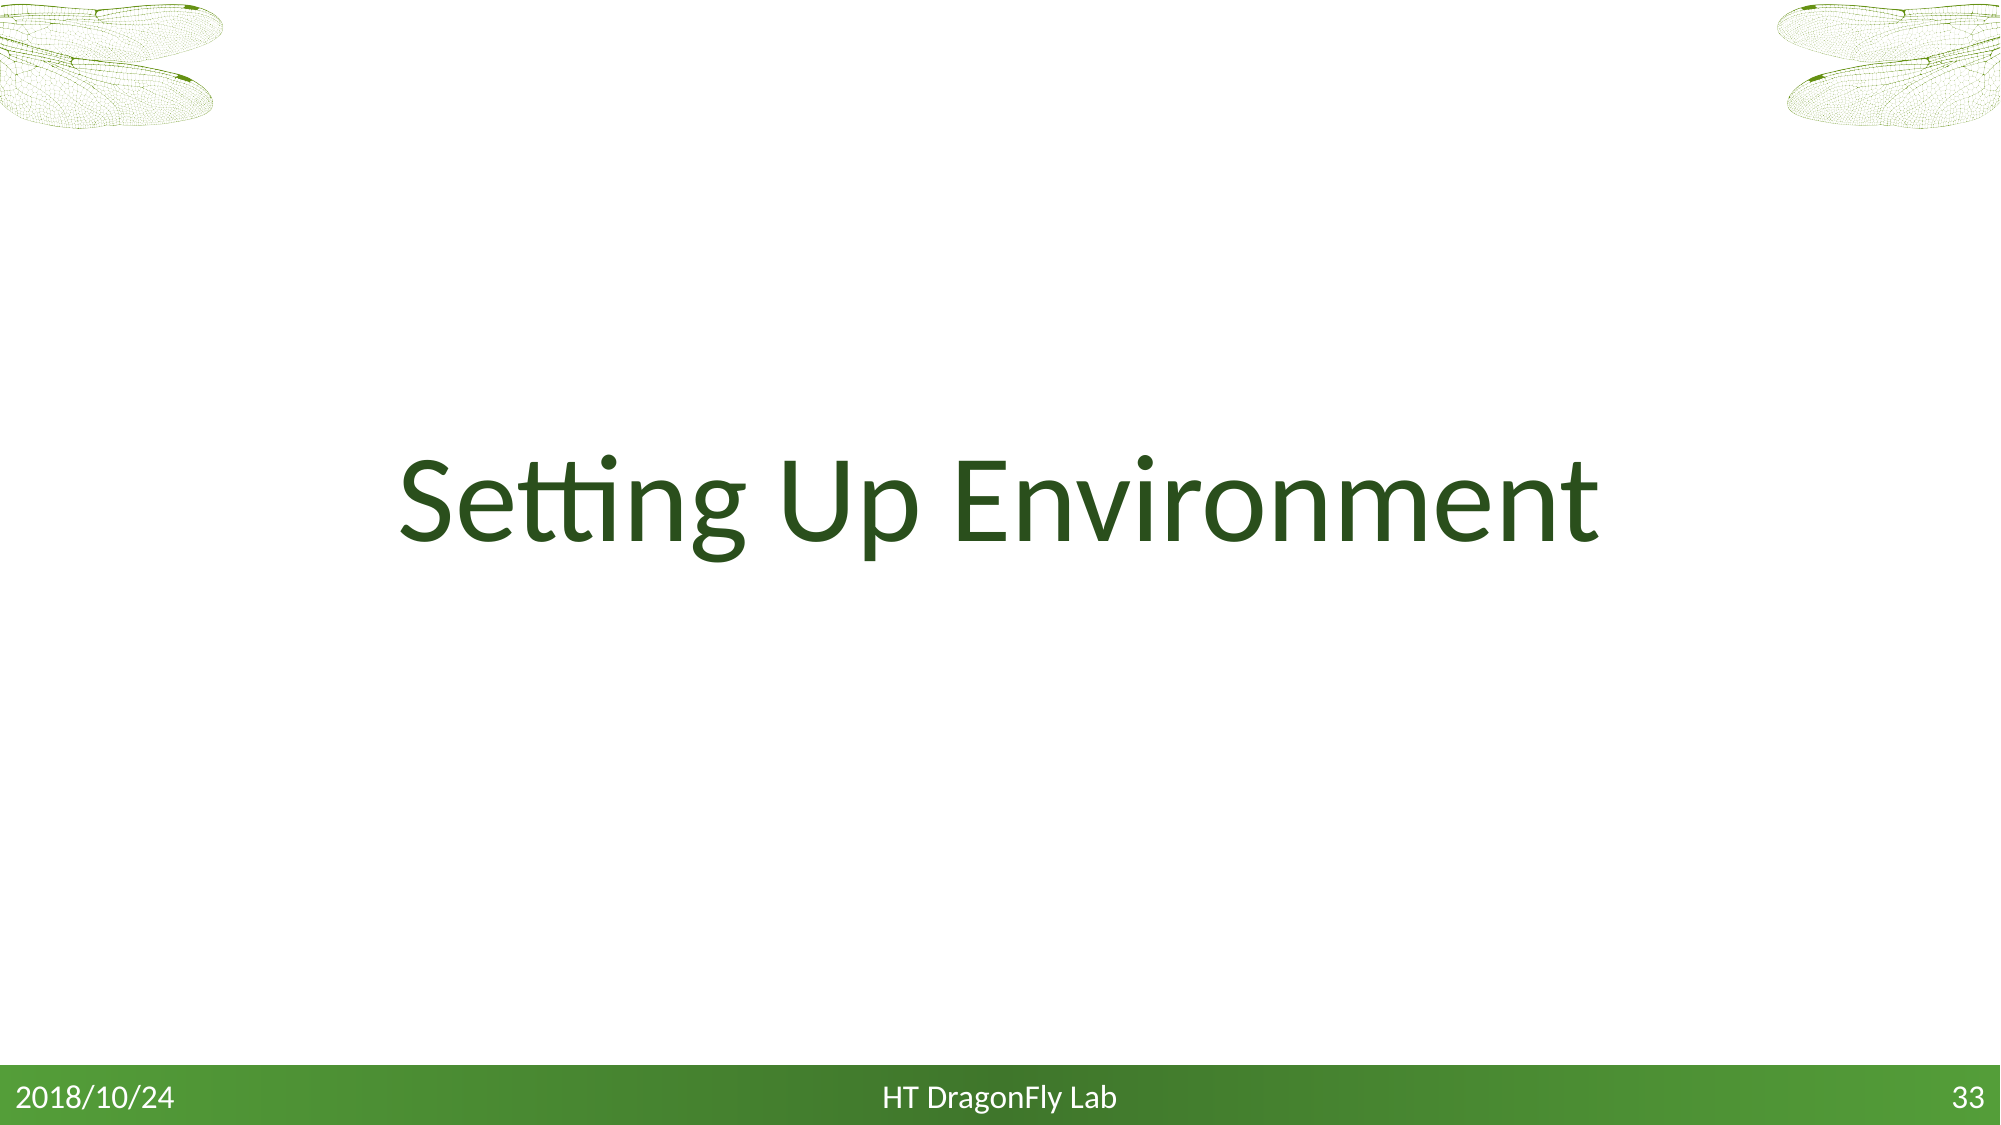

# Setting Up Environment

HT DragonFly Lab
2018/10/24
33